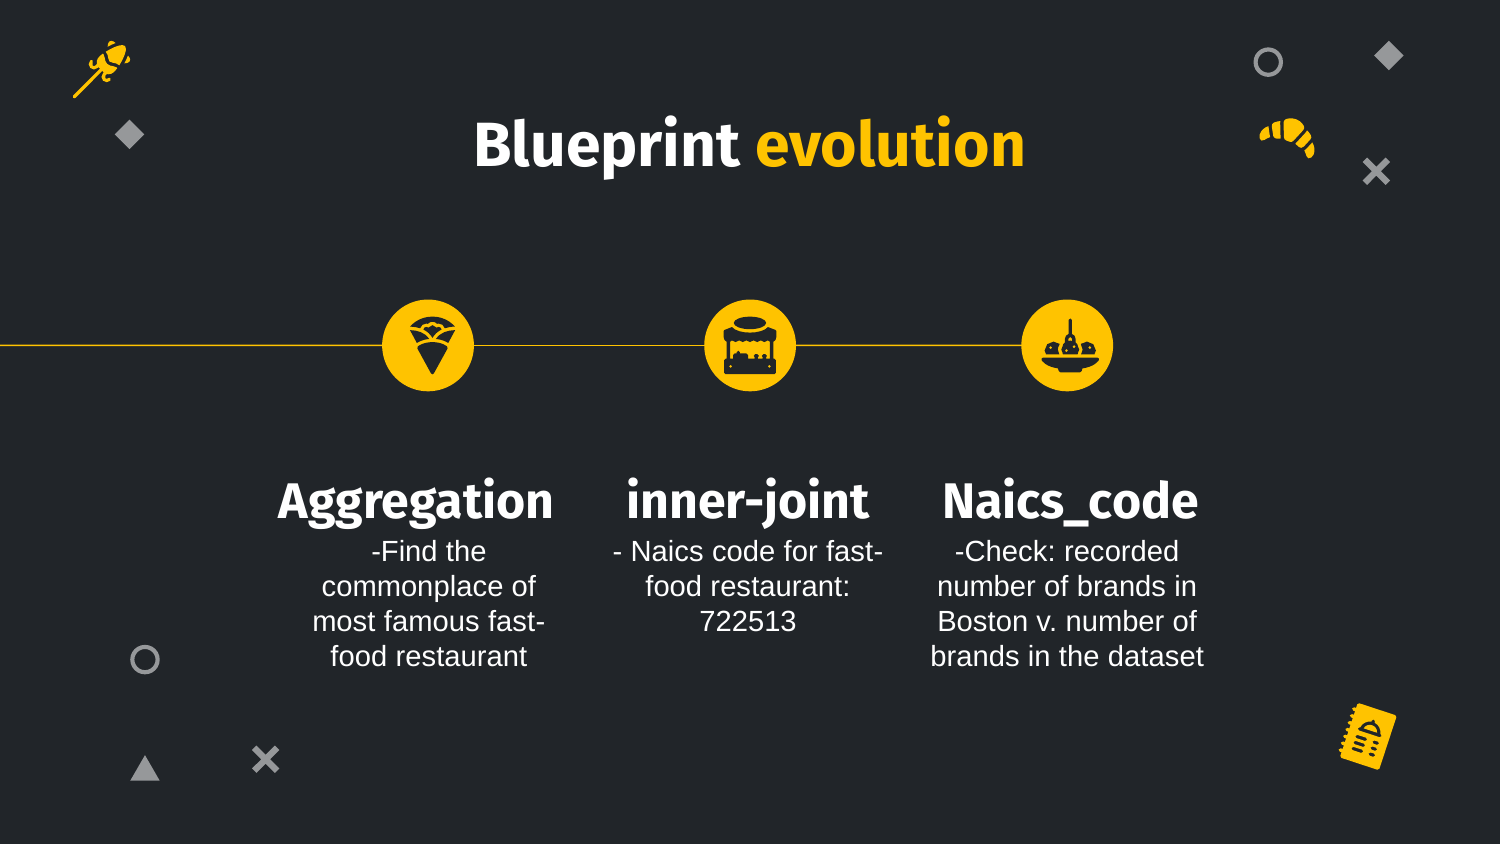

# Blueprint evolution

Aggregation
inner-joint
Naics_code

-Check: recorded number of brands in Boston v. number of brands in the dataset
-Find the commonplace of most famous fast-food restaurant

- Naics code for fast-food restaurant: 722513